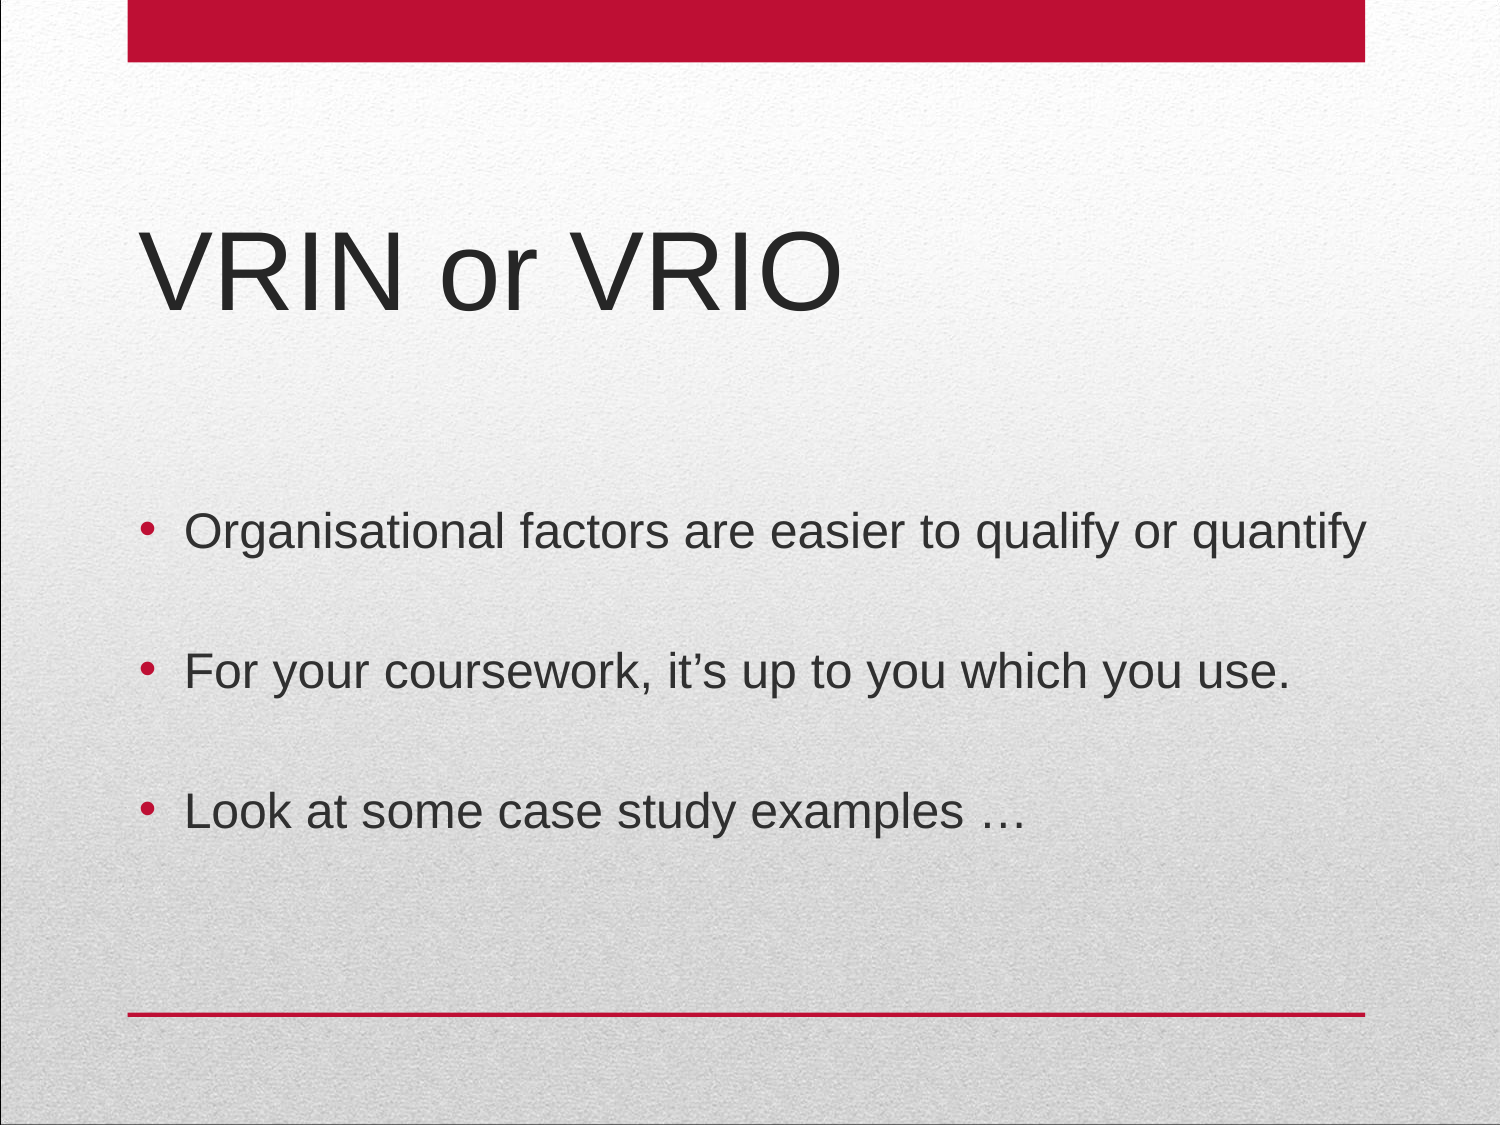

# VRIN or VRIO
Organisational factors are easier to qualify or quantify

For your coursework, it’s up to you which you use.

Look at some case study examples …